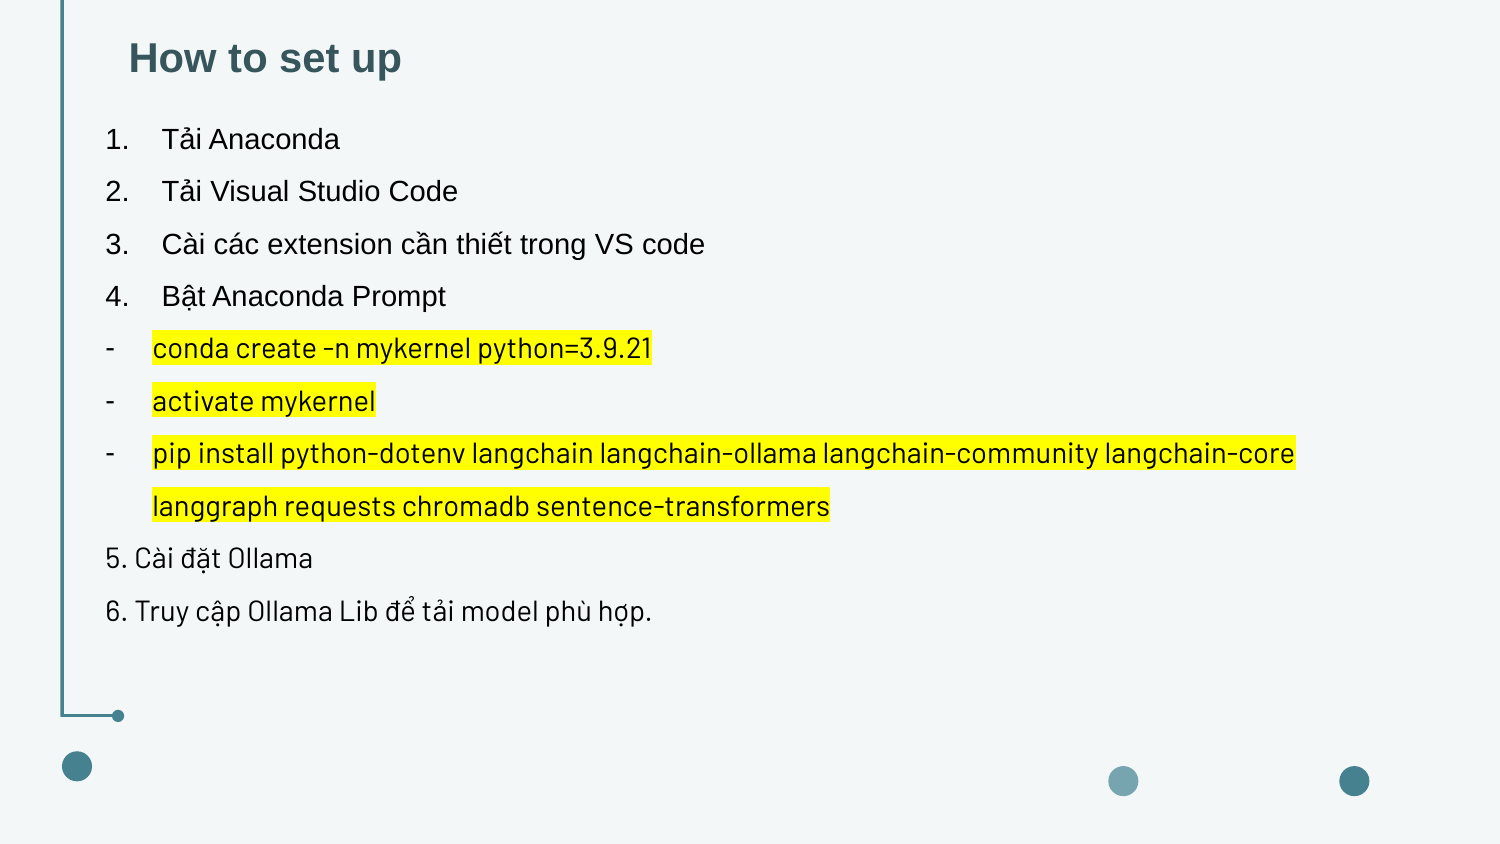

How to set up
Tải Anaconda
Tải Visual Studio Code
Cài các extension cần thiết trong VS code
Bật Anaconda Prompt
conda create -n mykernel python=3.9.21
activate mykernel
pip install python-dotenv langchain langchain-ollama langchain-community langchain-core langgraph requests chromadb sentence-transformers
5. Cài đặt Ollama
6. Truy cập Ollama Lib để tải model phù hợp.